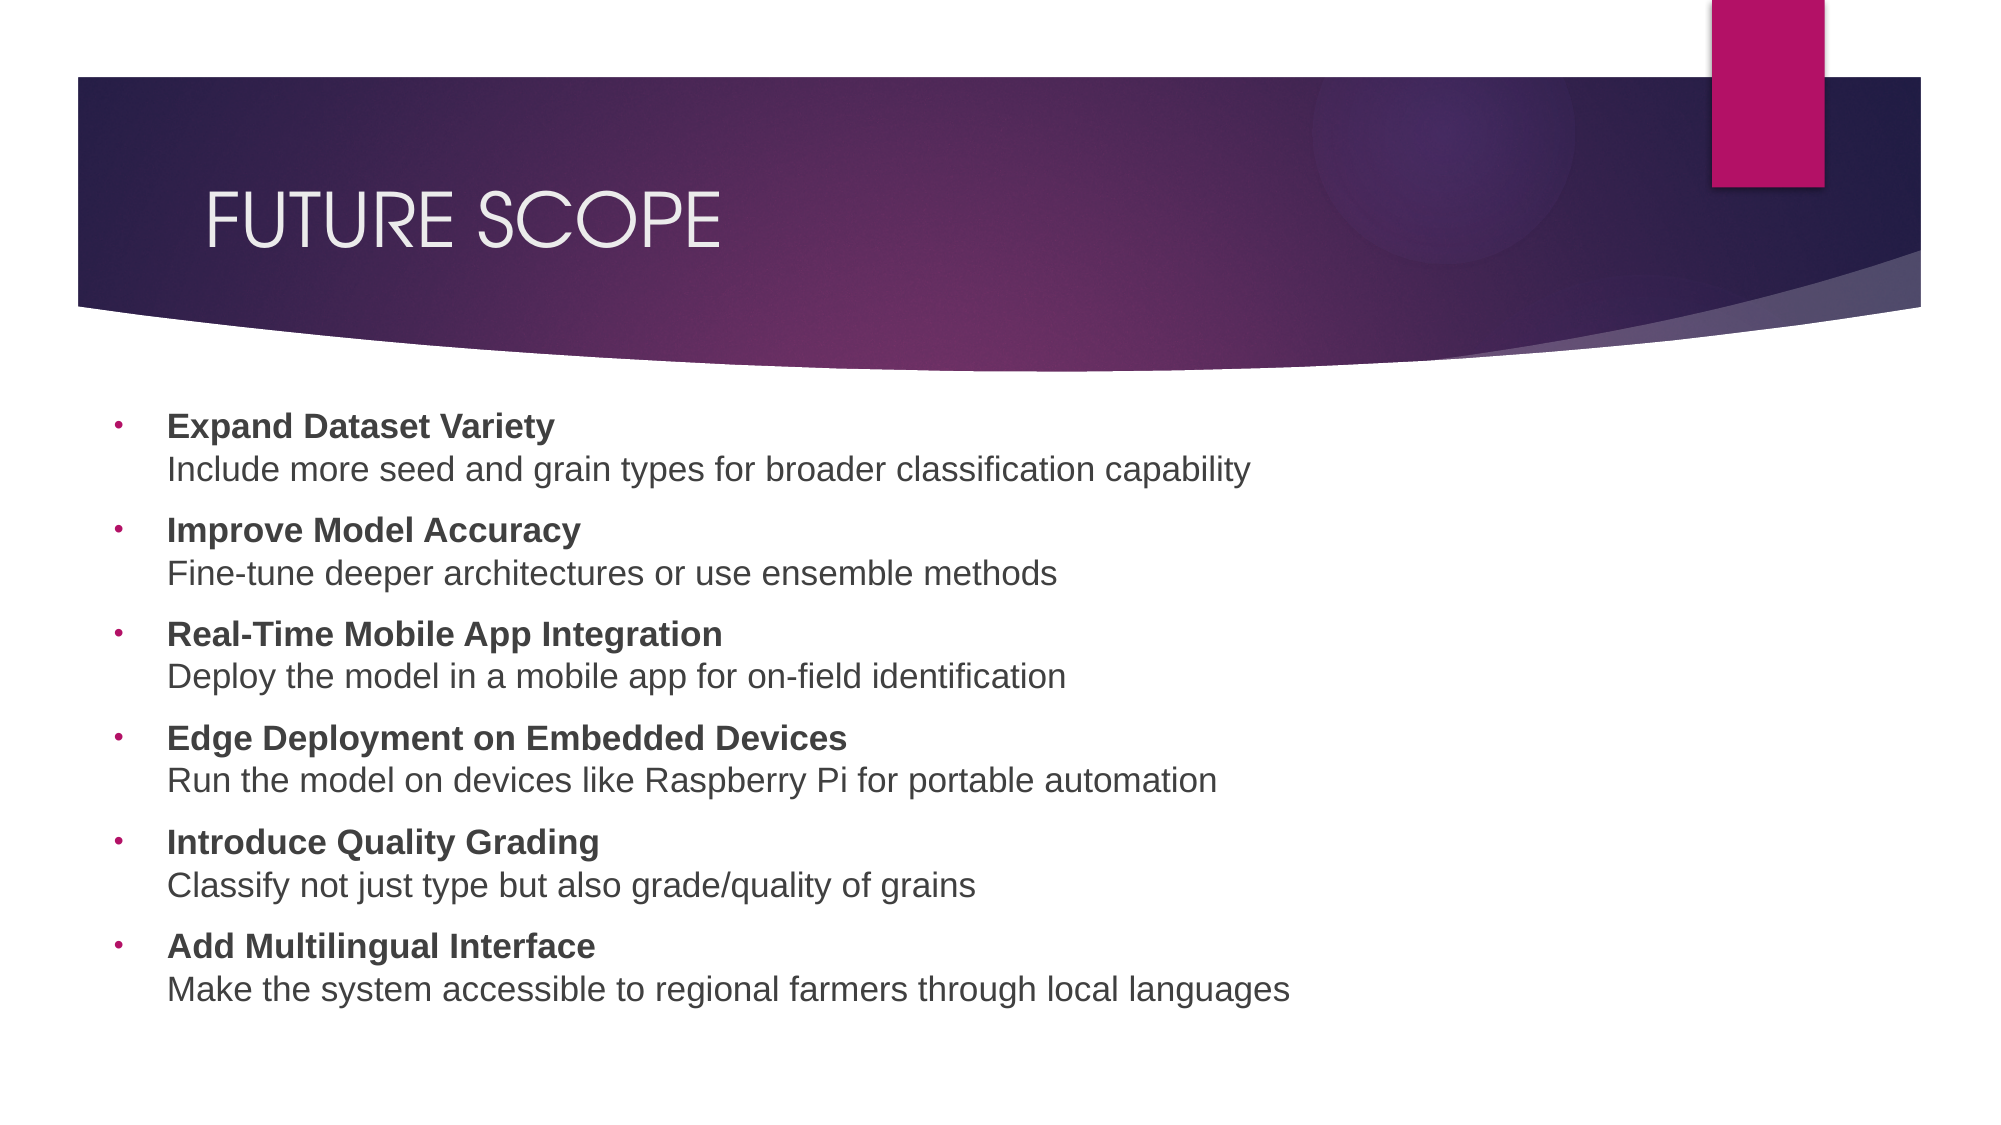

# FUTURE SCOPE

Expand Dataset Variety
Include more seed and grain types for broader classification capability
Improve Model Accuracy
Fine-tune deeper architectures or use ensemble methods
Real-Time Mobile App Integration
Deploy the model in a mobile app for on-field identification
Edge Deployment on Embedded Devices
Run the model on devices like Raspberry Pi for portable automation
Introduce Quality Grading
Classify not just type but also grade/quality of grains
Add Multilingual Interface
Make the system accessible to regional farmers through local languages